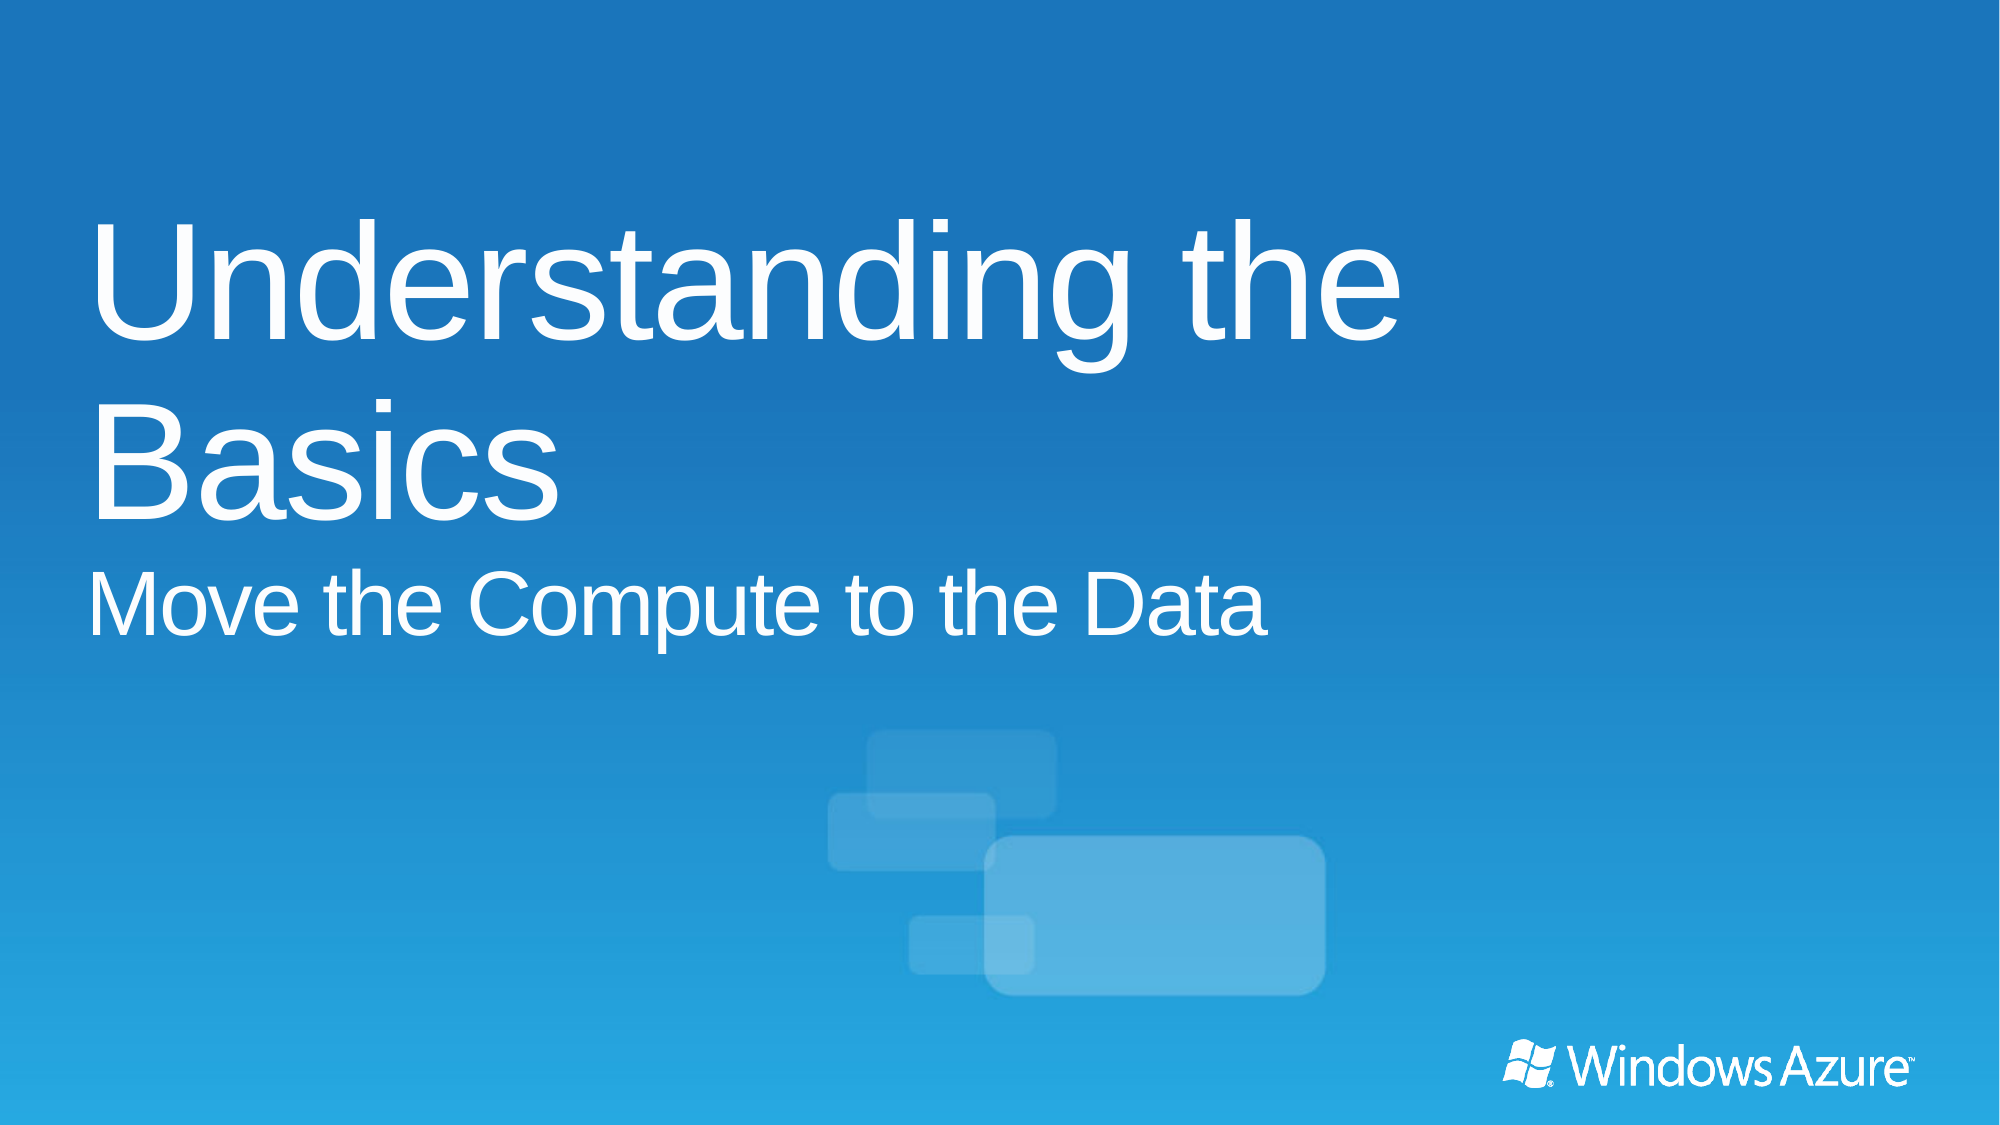

Understanding the Basics
Move the Compute to the Data